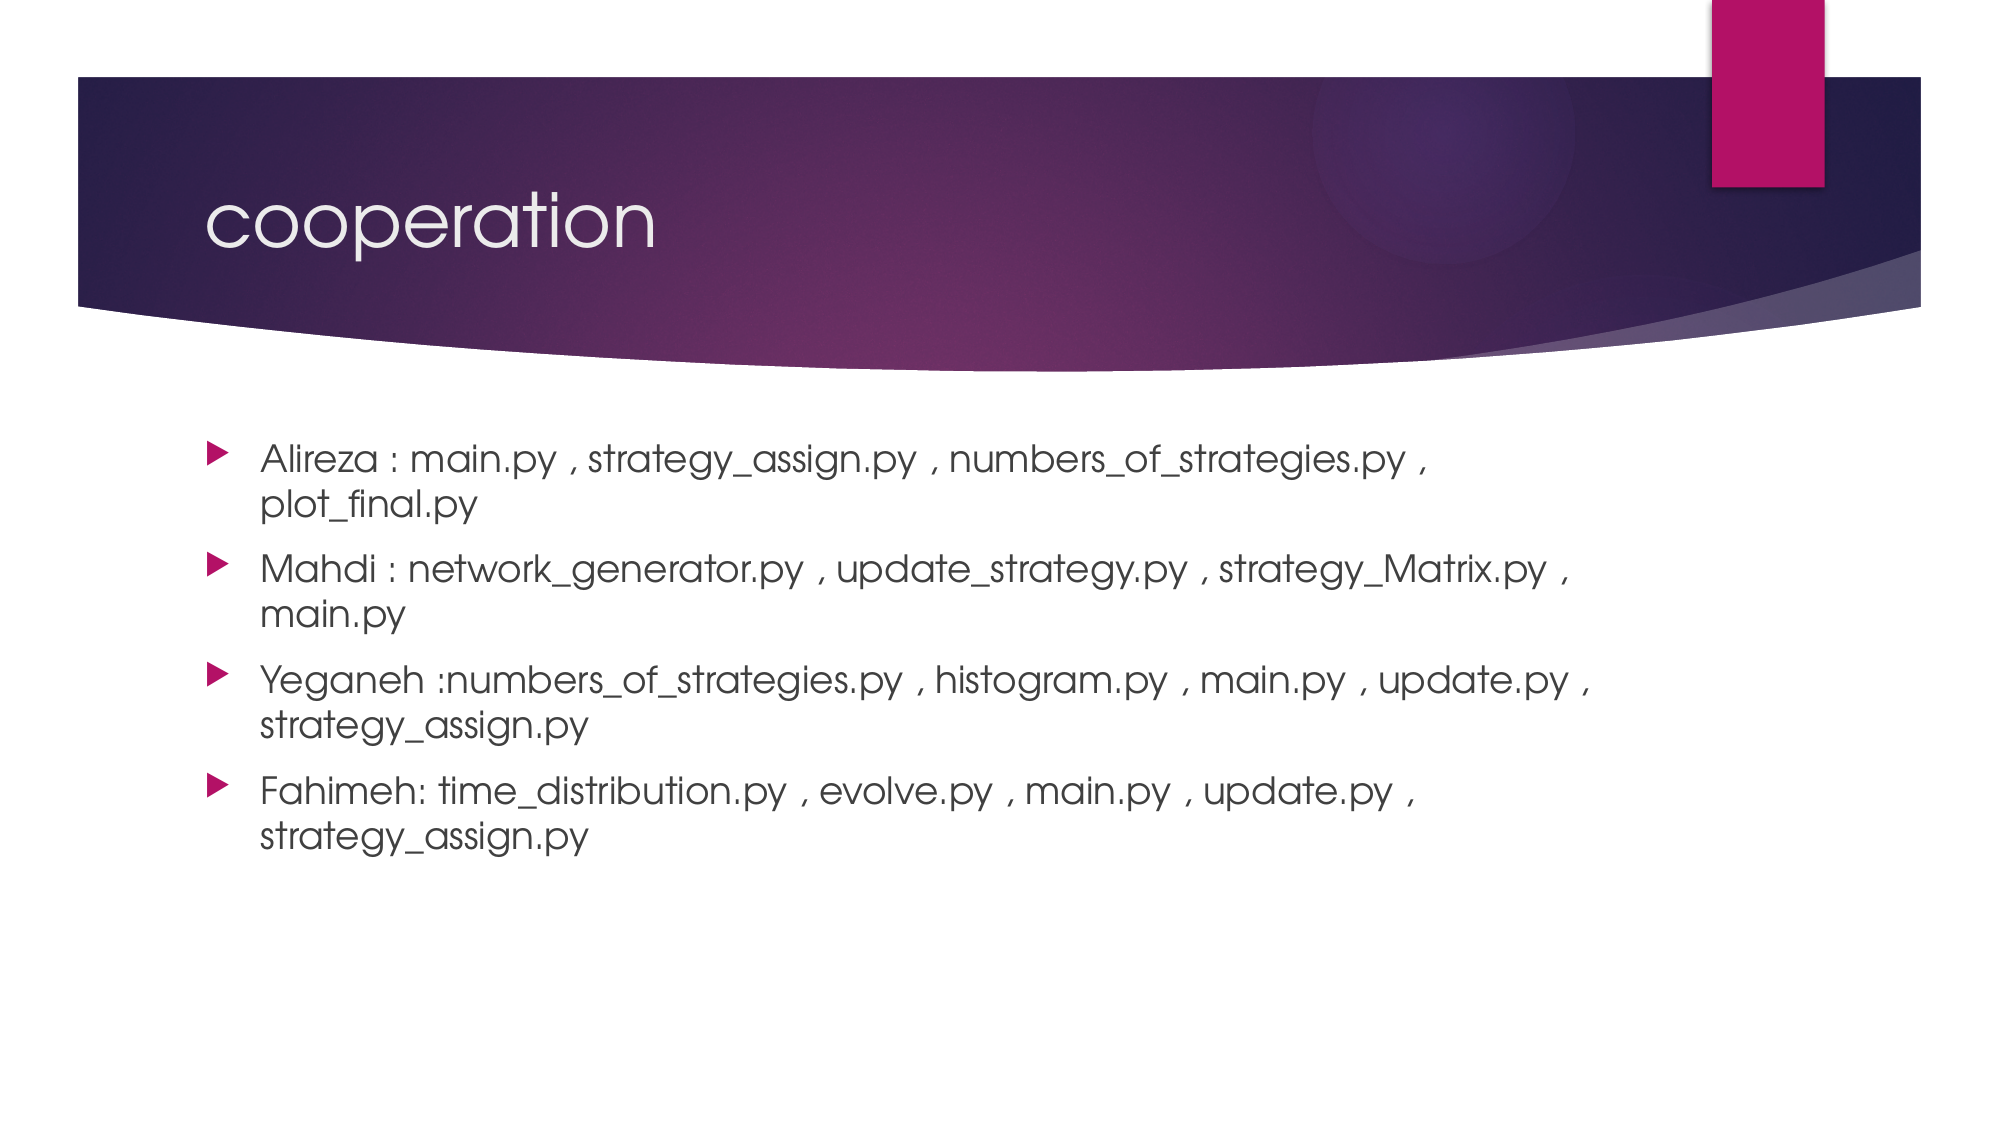

# cooperation
Alireza : main.py , strategy_assign.py , numbers_of_strategies.py , plot_final.py
Mahdi : network_generator.py , update_strategy.py , strategy_Matrix.py , main.py
Yeganeh :numbers_of_strategies.py , histogram.py , main.py , update.py , strategy_assign.py
Fahimeh: time_distribution.py , evolve.py , main.py , update.py , strategy_assign.py